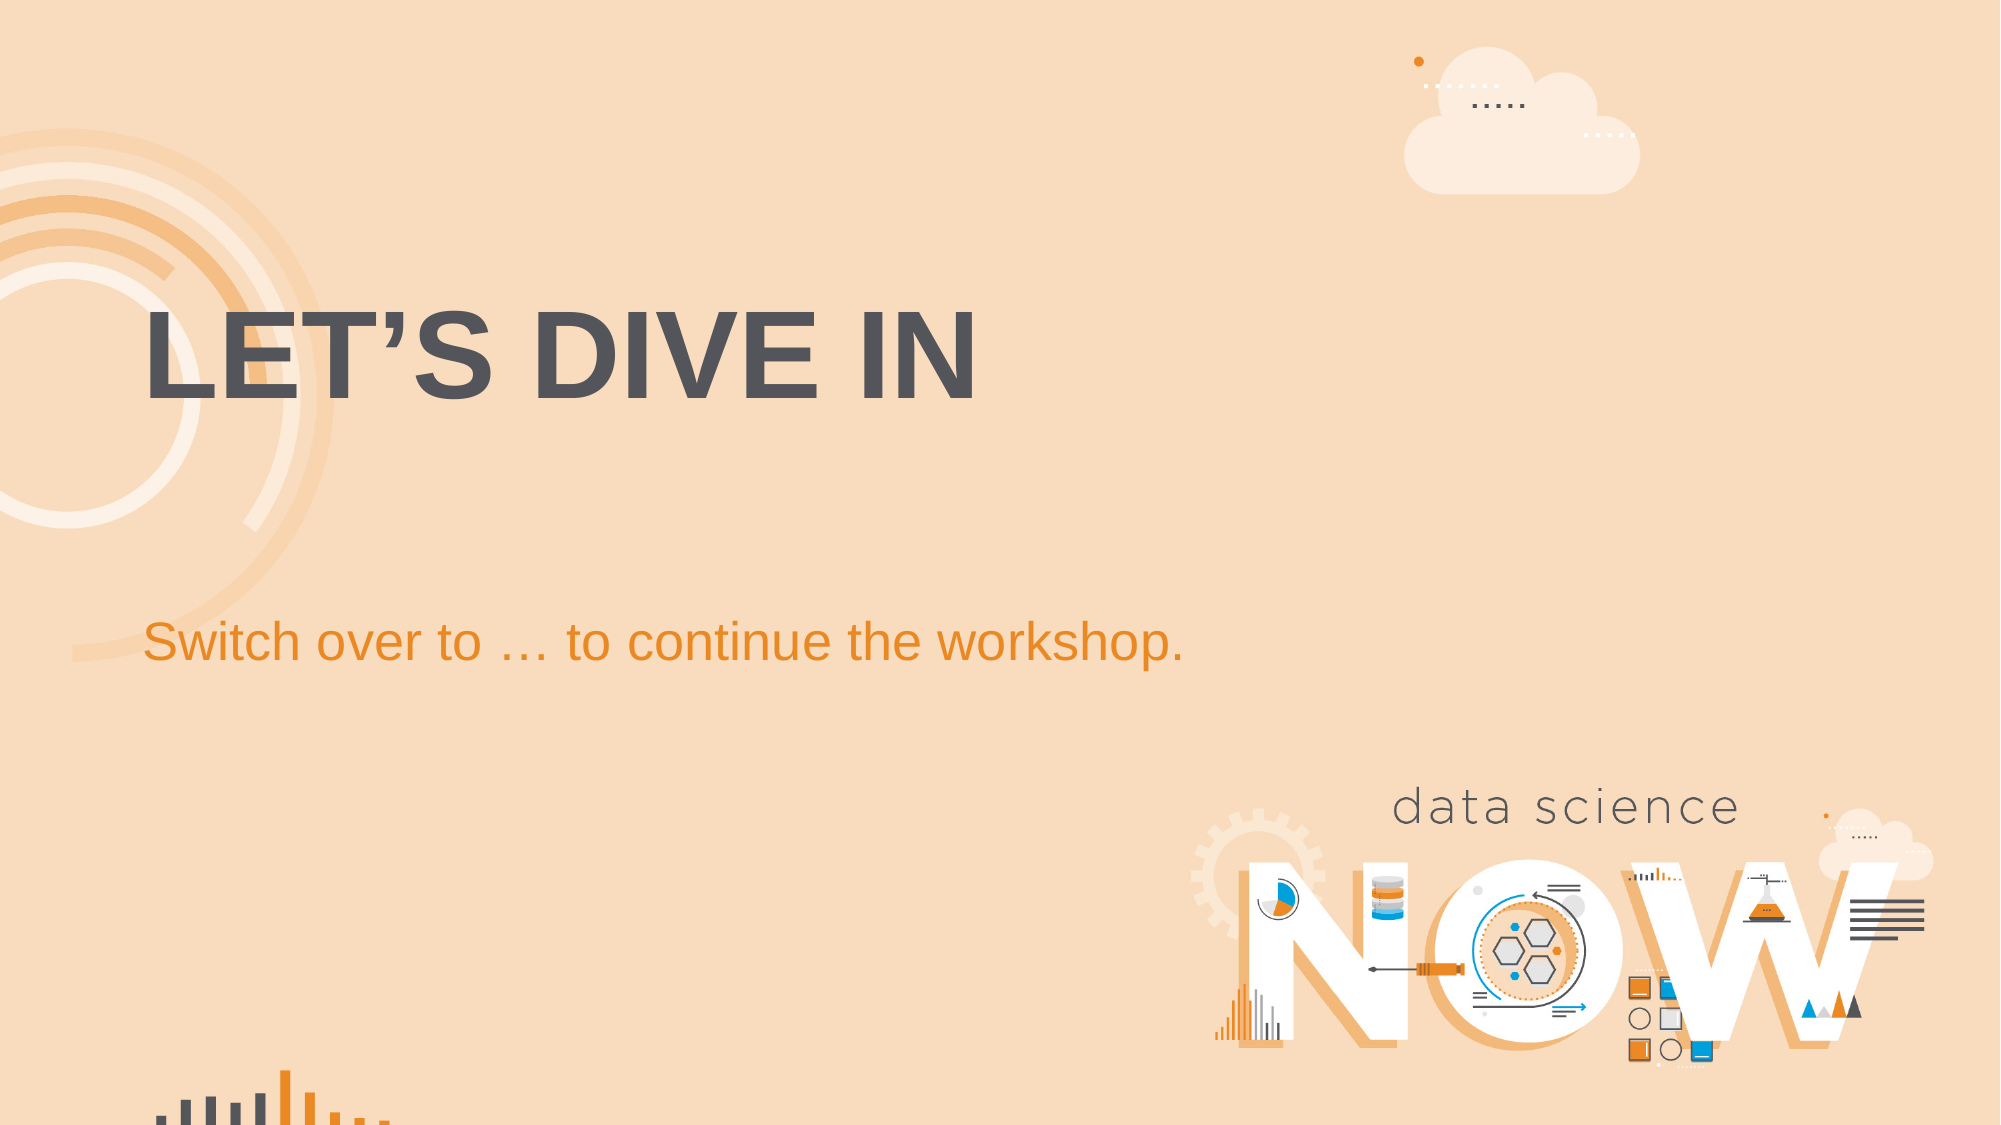

# Let’s Dive In
Switch over to … to continue the workshop.